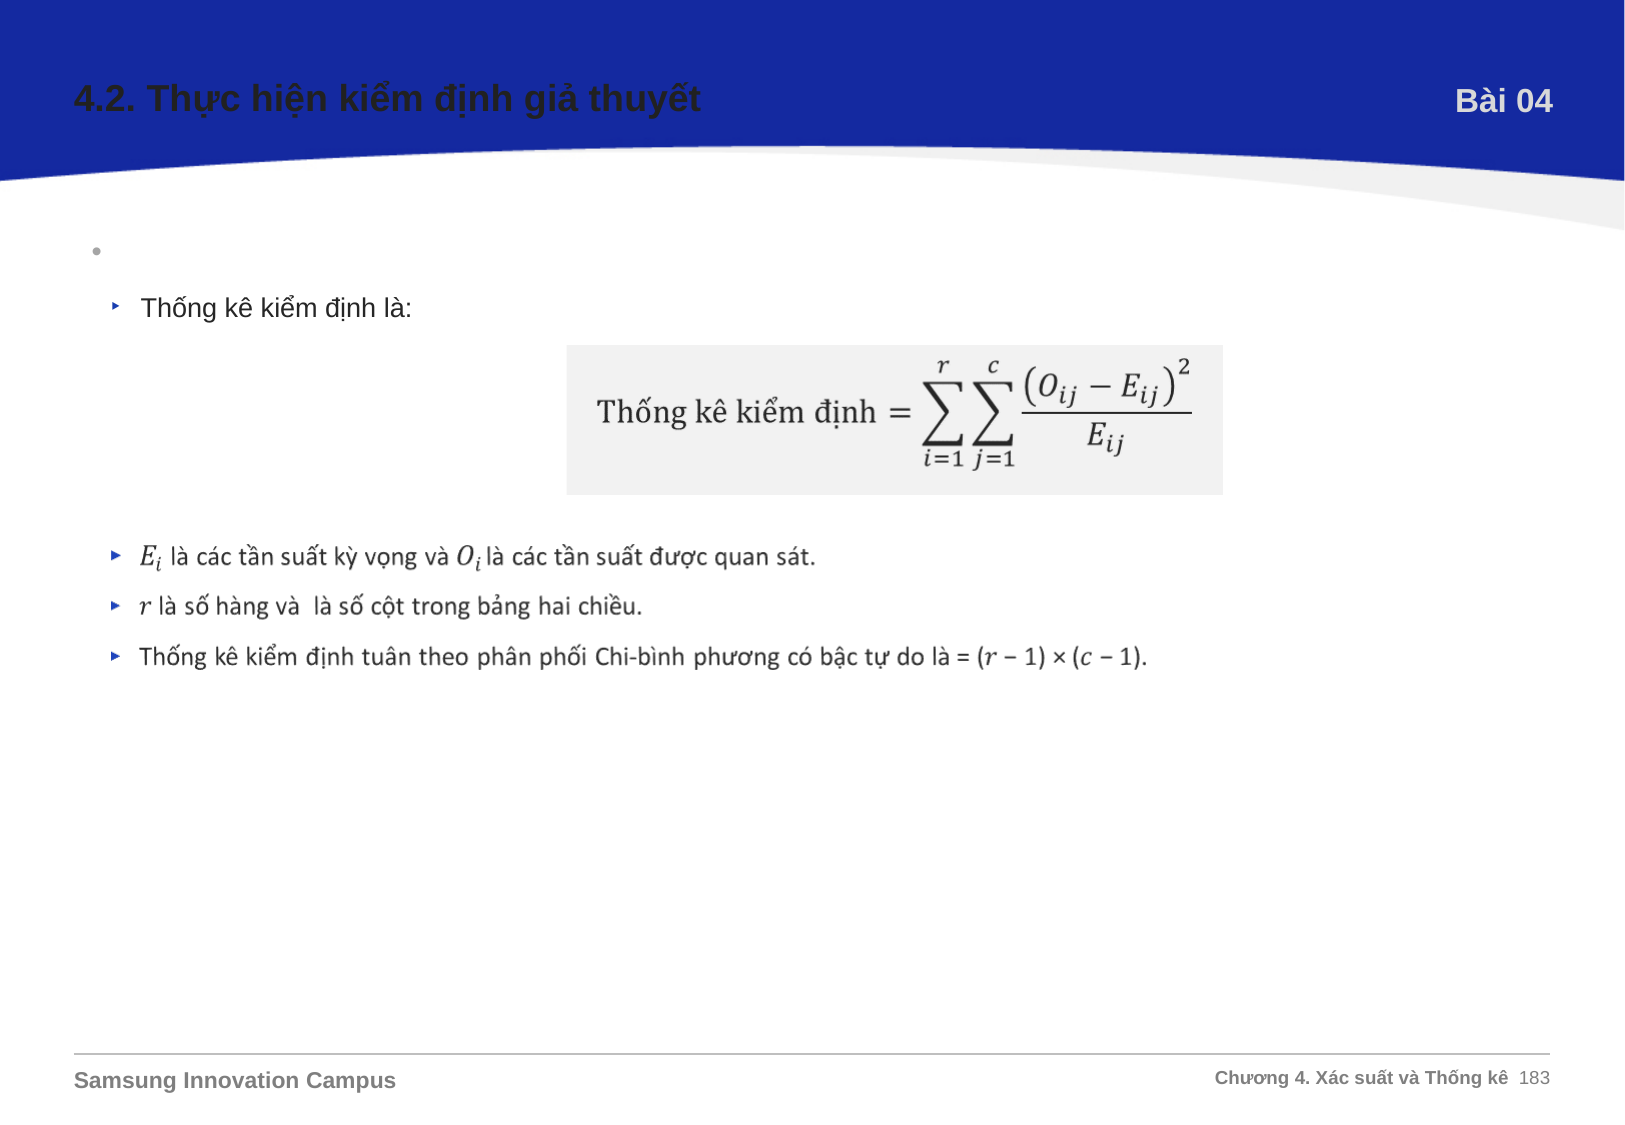

4.2. Thực hiện kiểm định giả thuyết
Bài 04
Kiểm định Chi-bình phương cho bảng hai chiều:
Thống kê kiểm định là: